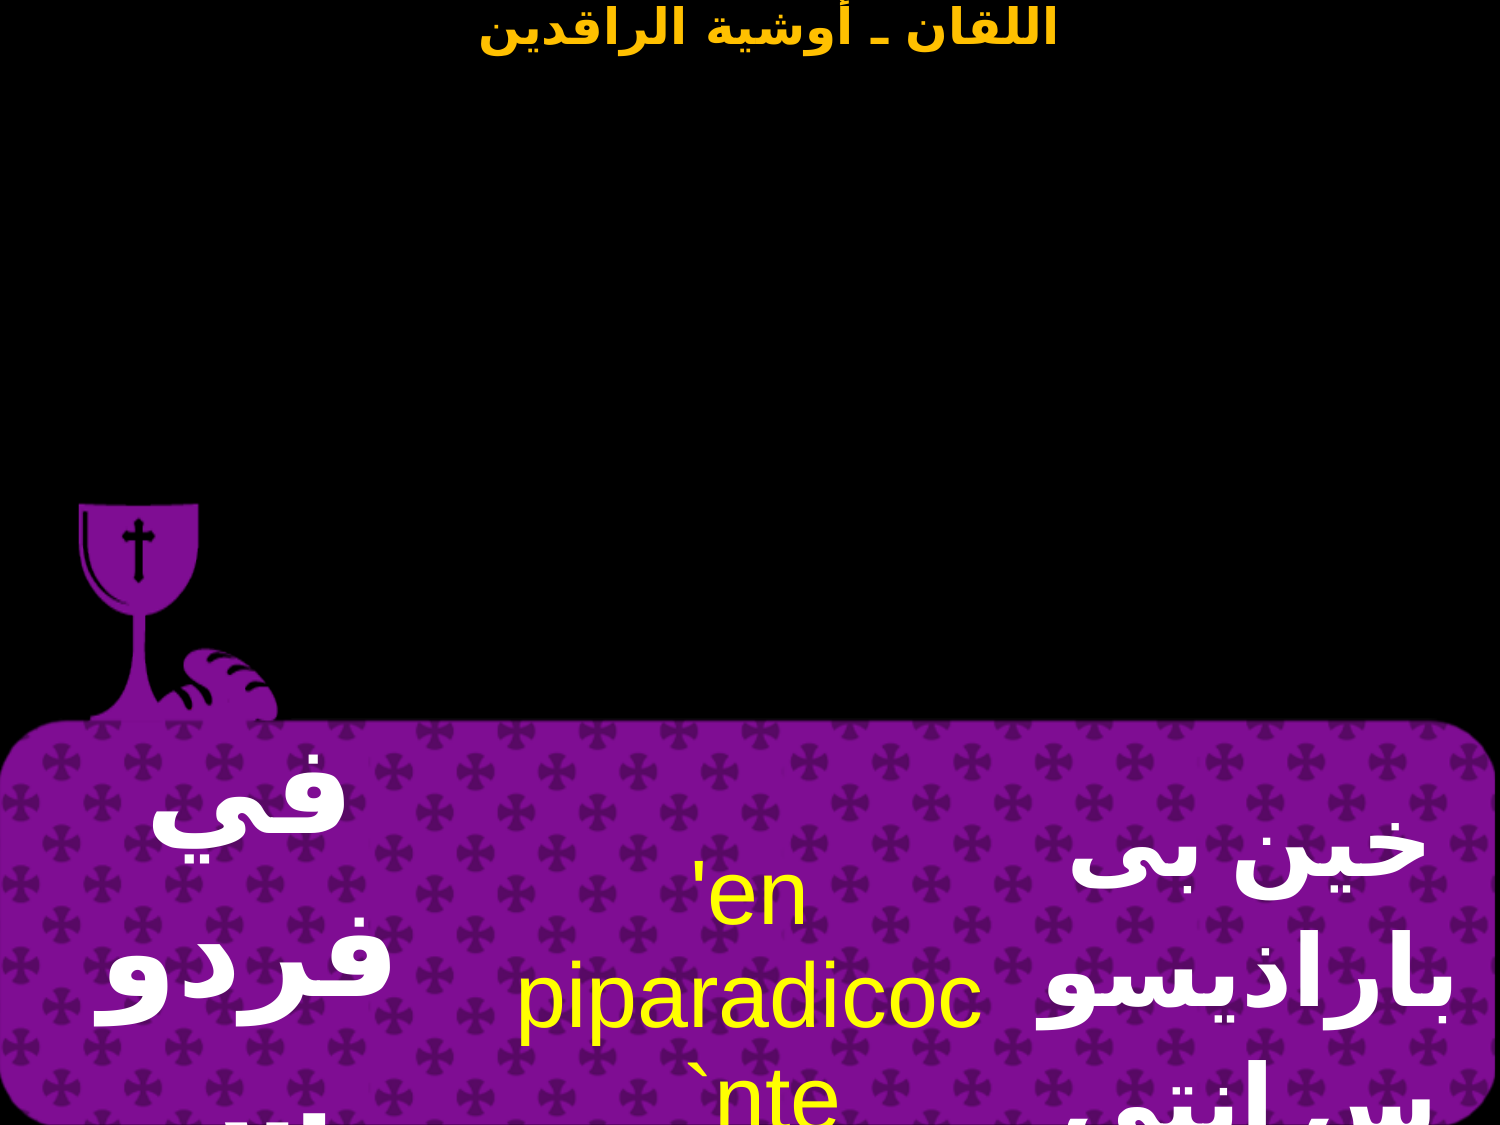

| في فردوس النعيم | 'en piparadicoc `nte `pounof | خين بى باراذيسوس إنتى إبؤونوف |
| --- | --- | --- |